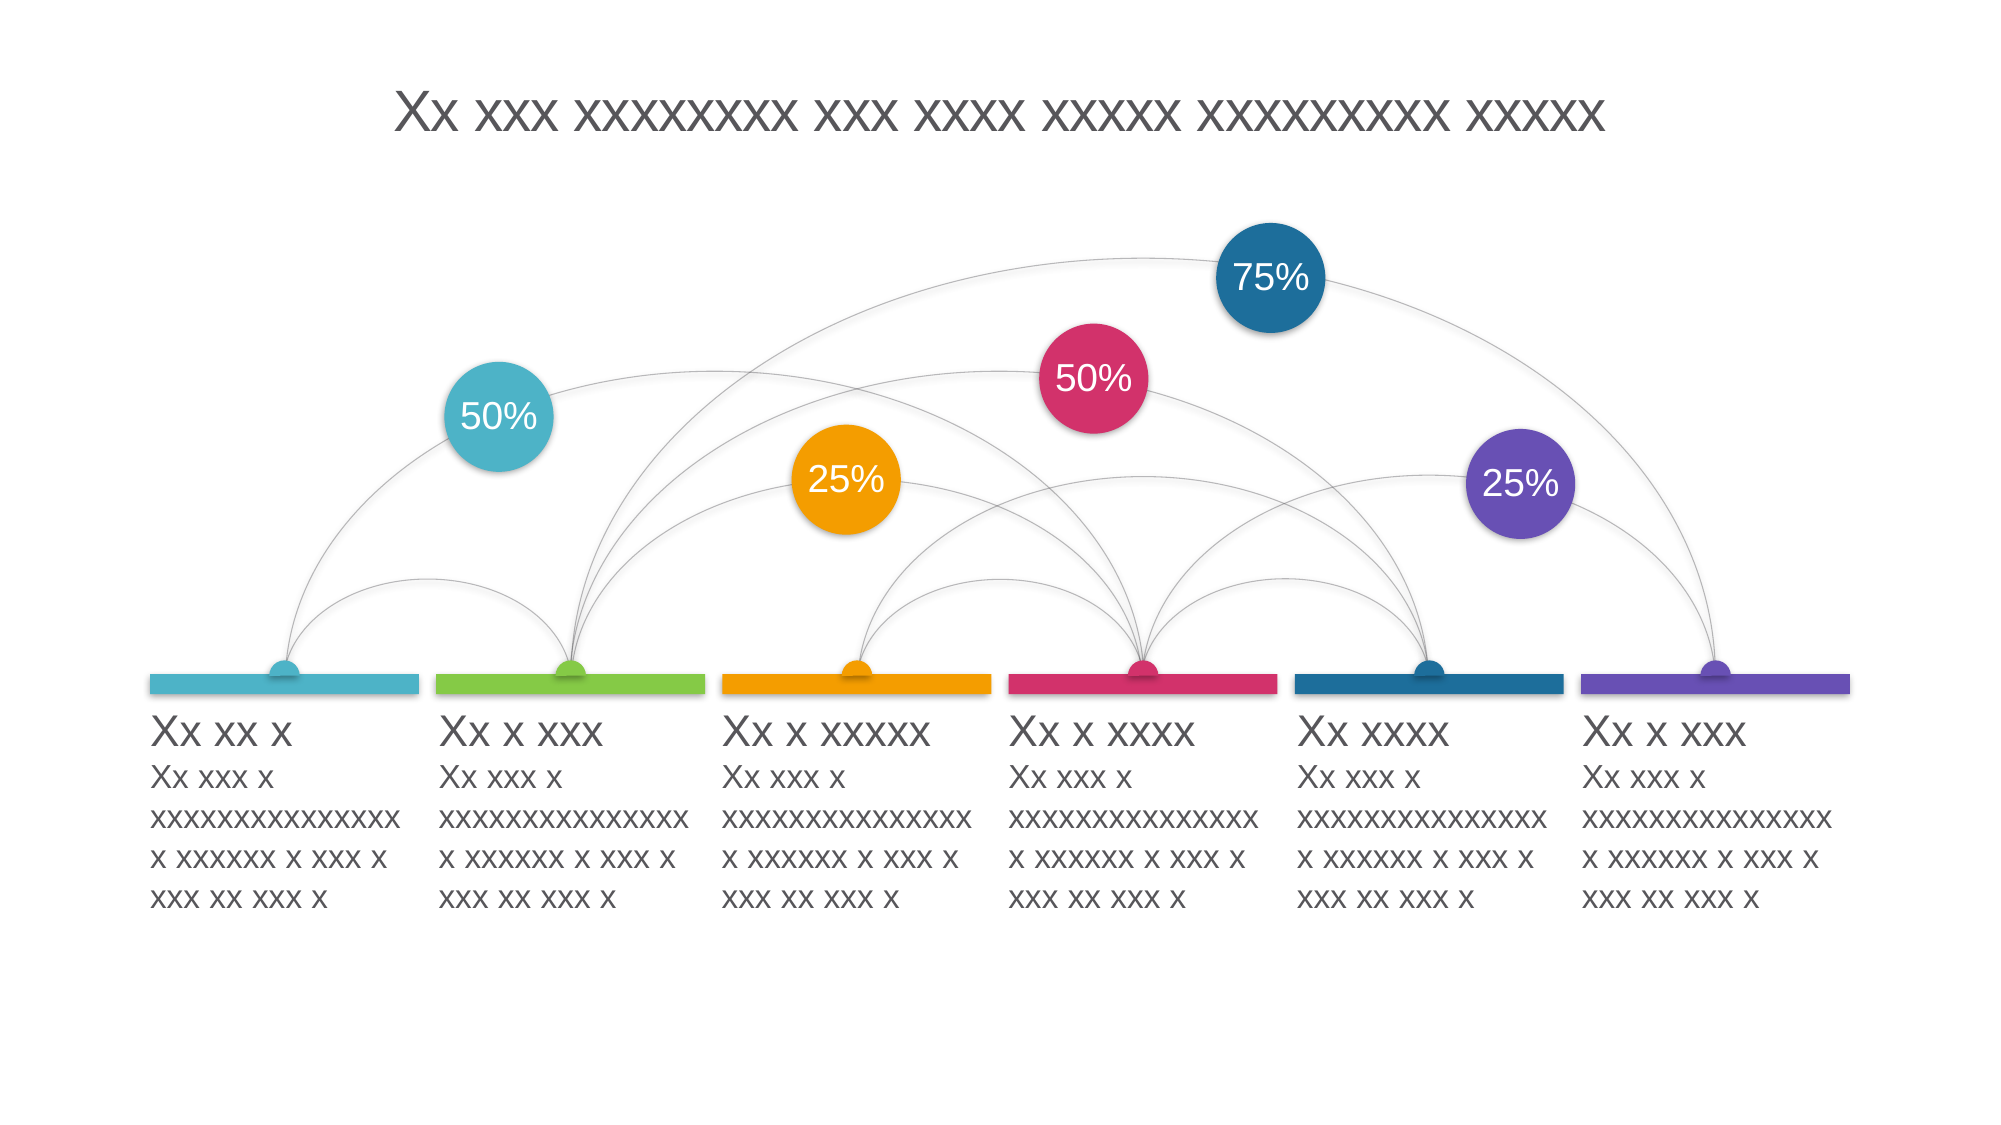

# Xx xxx xxxxxxxx xxx xxxx xxxxx xxxxxxxxx xxxxx
75%

50%
50%

25%
25%

Xx xx x
Xx xxx x xxxxxxxxxxxxxxx x xxxxxx x xxx x xxx xx xxx x
Xx x xxx
Xx xxx x xxxxxxxxxxxxxxx x xxxxxx x xxx x xxx xx xxx x
Xx x xxxxx
Xx xxx x xxxxxxxxxxxxxxx x xxxxxx x xxx x xxx xx xxx x
Xx x xxxx
Xx xxx x xxxxxxxxxxxxxxx x xxxxxx x xxx x xxx xx xxx x
Xx xxxx
Xx xxx x xxxxxxxxxxxxxxx x xxxxxx x xxx x xxx xx xxx x
Xx x xxx
Xx xxx x xxxxxxxxxxxxxxx x xxxxxx x xxx x xxx xx xxx x